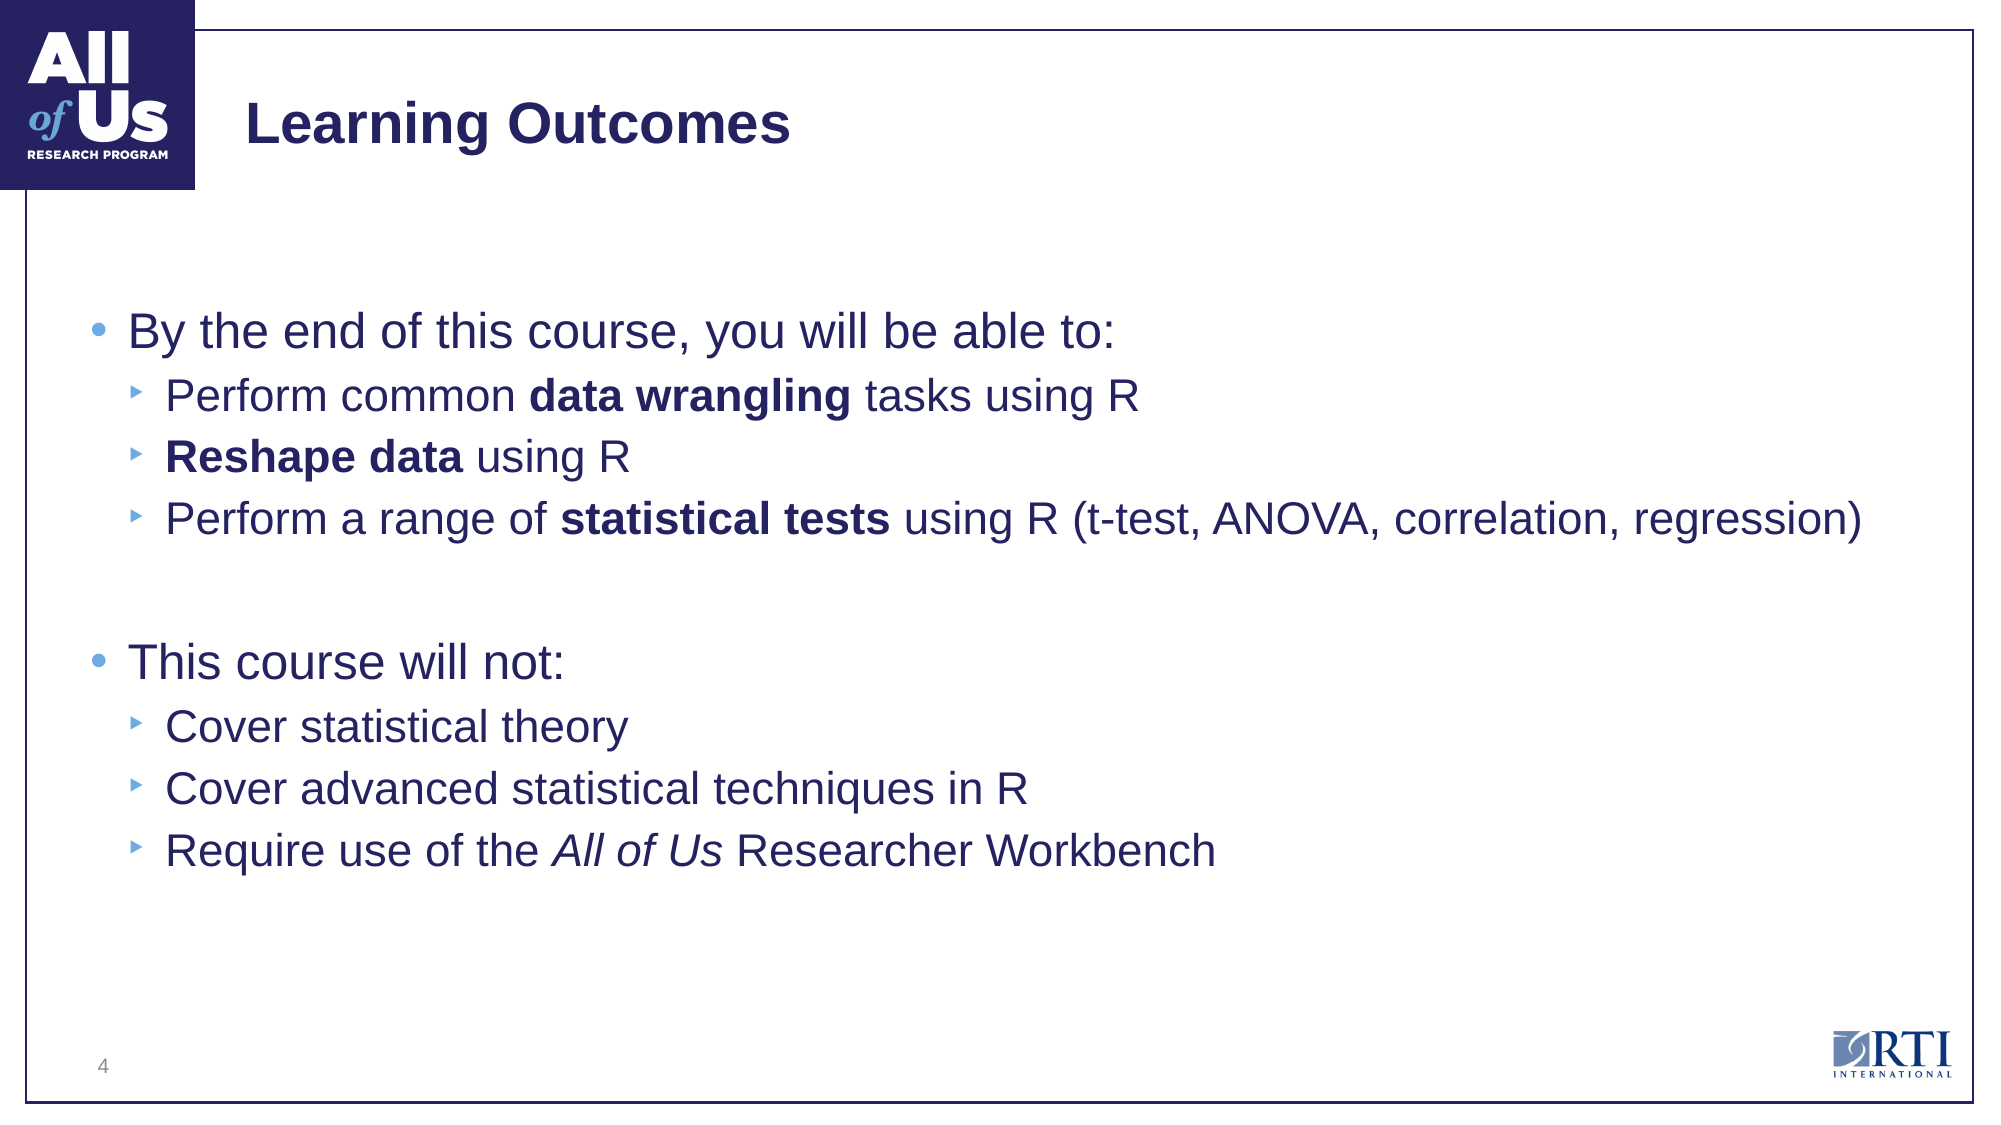

# Learning Outcomes

By the end of this course, you will be able to:
Perform common data wrangling tasks using R
Reshape data using R
Perform a range of statistical tests using R (t-test, ANOVA, correlation, regression)

This course will not:
Cover statistical theory
Cover advanced statistical techniques in R
Require use of the All of Us Researcher Workbench

4